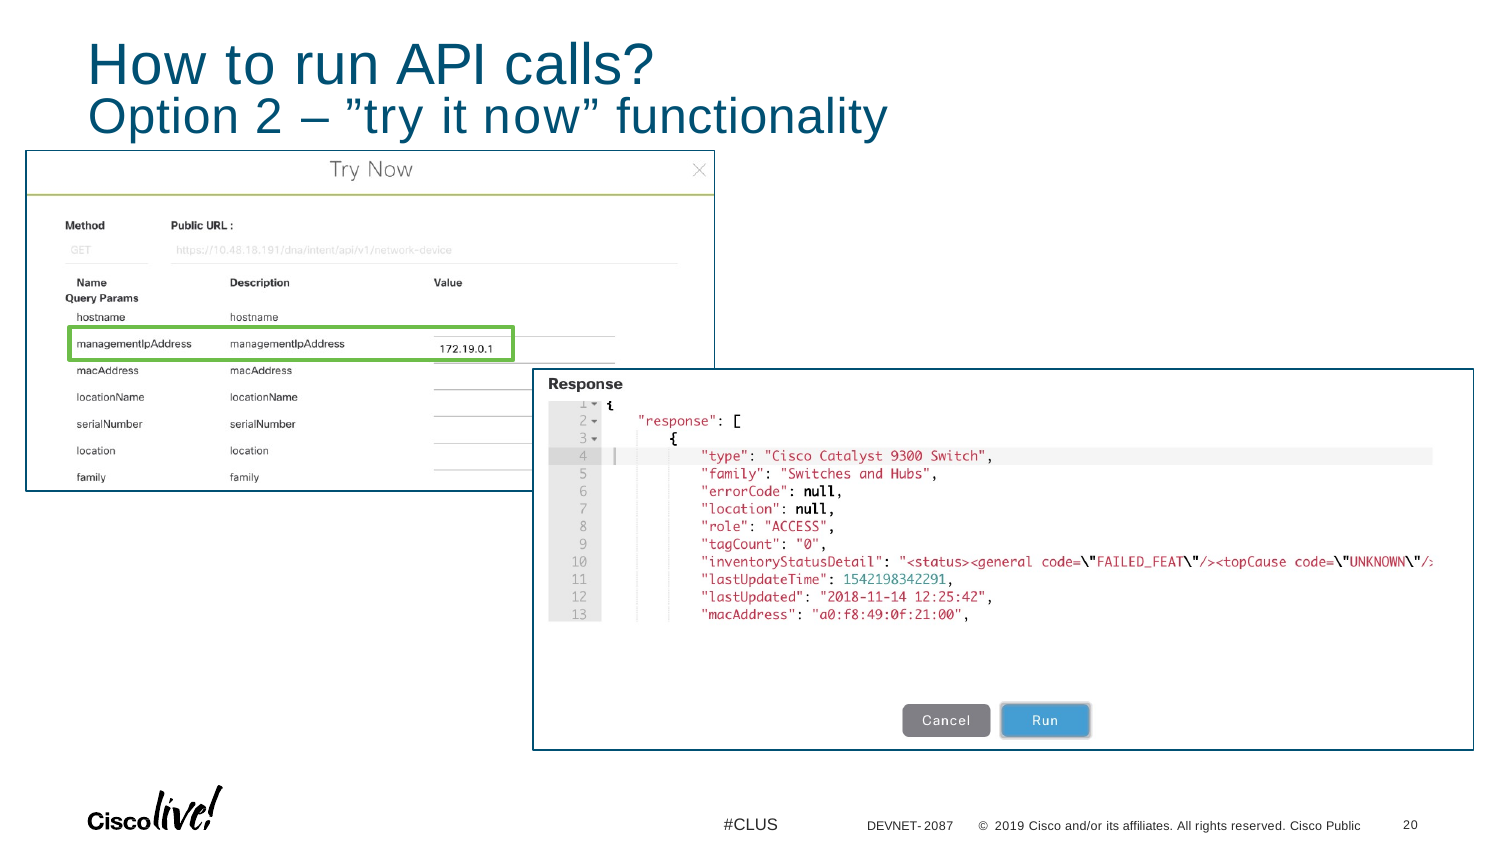

# How to run API calls?
Option 2 – ”try it now” functionality

#CLUS
20
DEVNET-2087
© 2019 Cisco and/or its affiliates. All rights reserved. Cisco Public